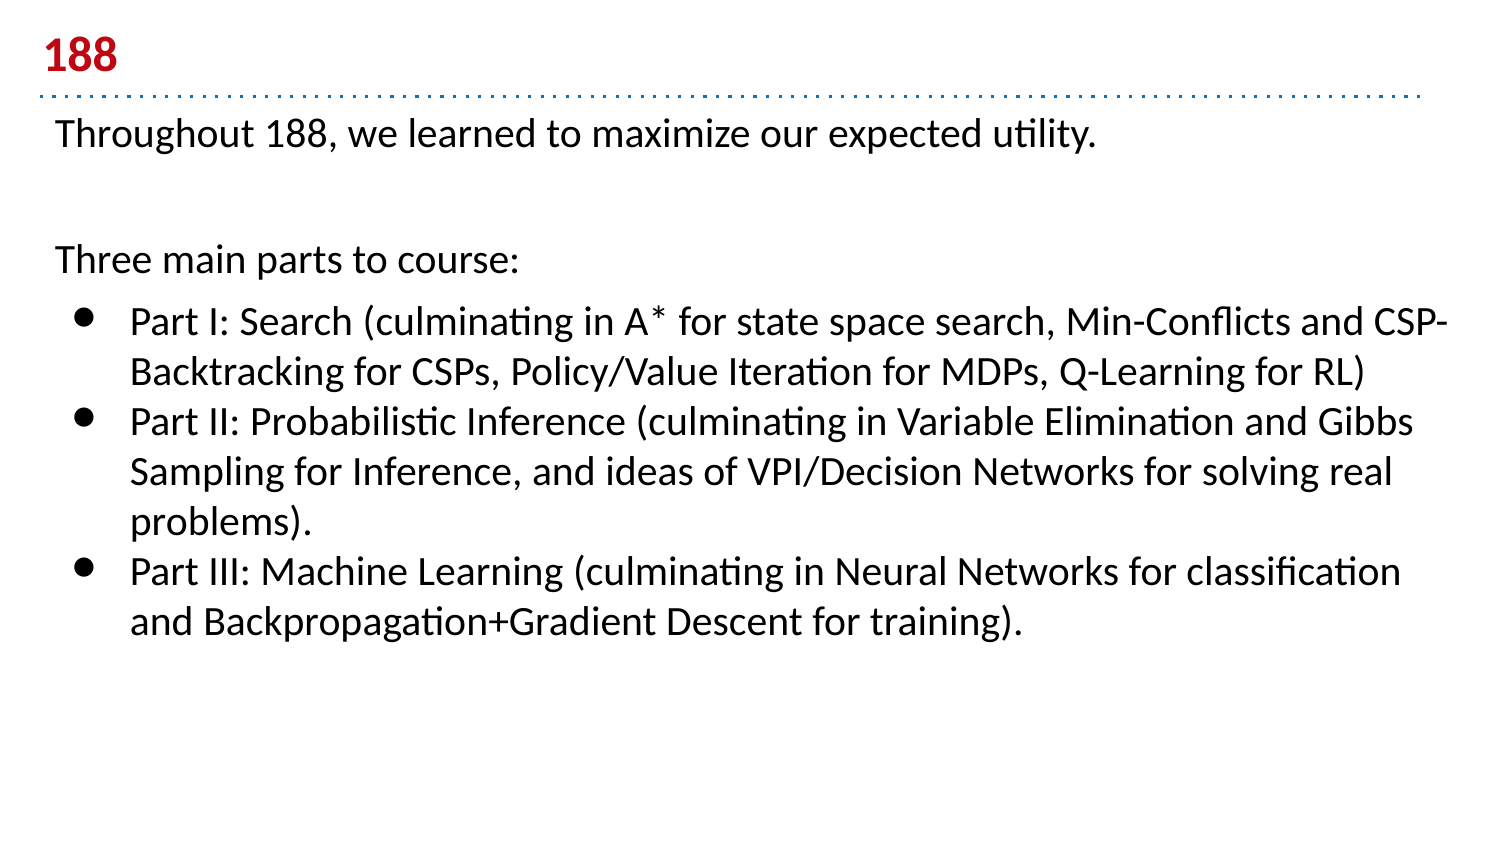

# 188
Throughout 188, we learned to maximize our expected utility.

Three main parts to course:
Part I: Search (culminating in A* for state space search, Min-Conflicts and CSP-Backtracking for CSPs, Policy/Value Iteration for MDPs, Q-Learning for RL)
Part II: Probabilistic Inference (culminating in Variable Elimination and Gibbs Sampling for Inference, and ideas of VPI/Decision Networks for solving real problems).
Part III: Machine Learning (culminating in Neural Networks for classification and Backpropagation+Gradient Descent for training).